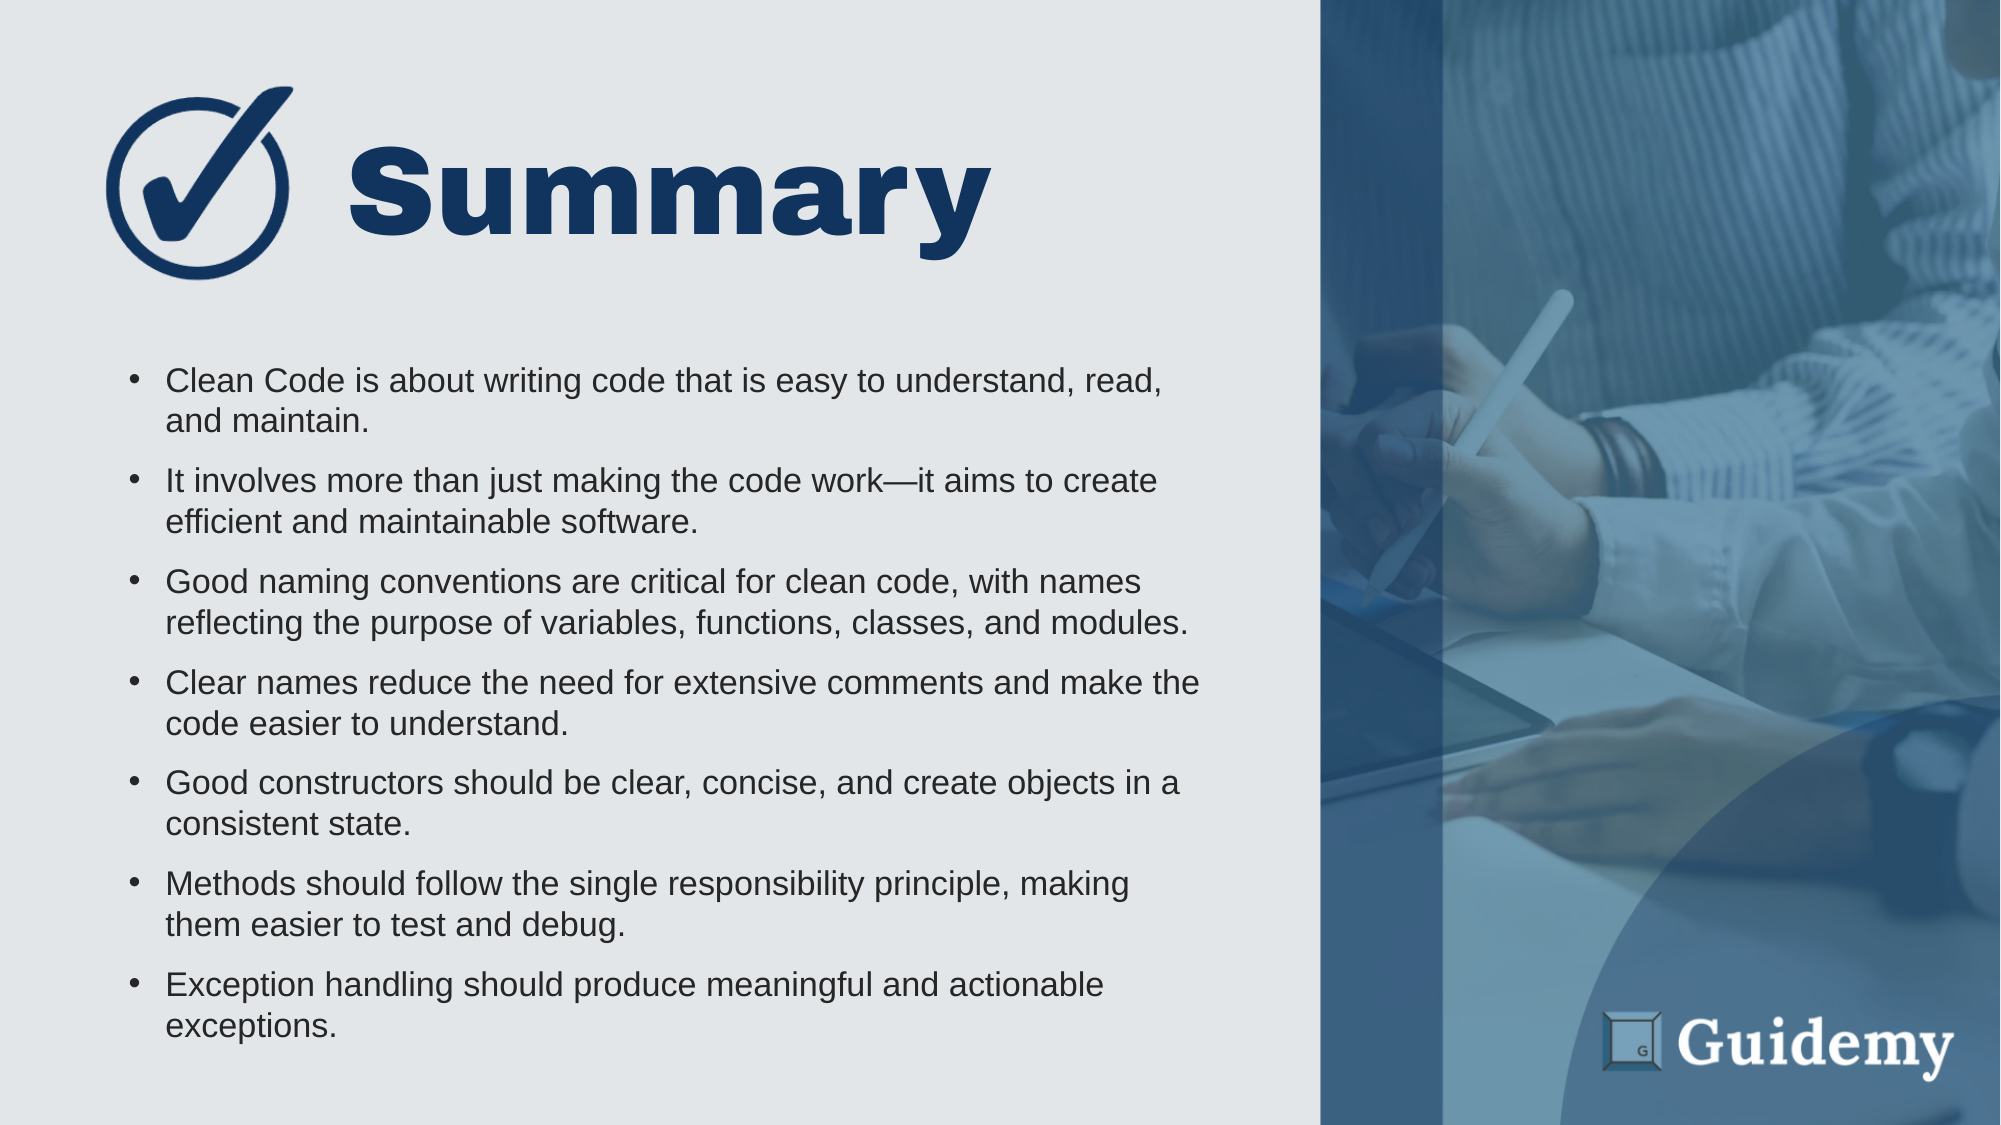

# Summary
Clean Code is about writing code that is easy to understand, read, and maintain.
It involves more than just making the code work—it aims to create efficient and maintainable software.
Good naming conventions are critical for clean code, with names reflecting the purpose of variables, functions, classes, and modules.
Clear names reduce the need for extensive comments and make the code easier to understand.
Good constructors should be clear, concise, and create objects in a consistent state.
Methods should follow the single responsibility principle, making them easier to test and debug.
Exception handling should produce meaningful and actionable exceptions.